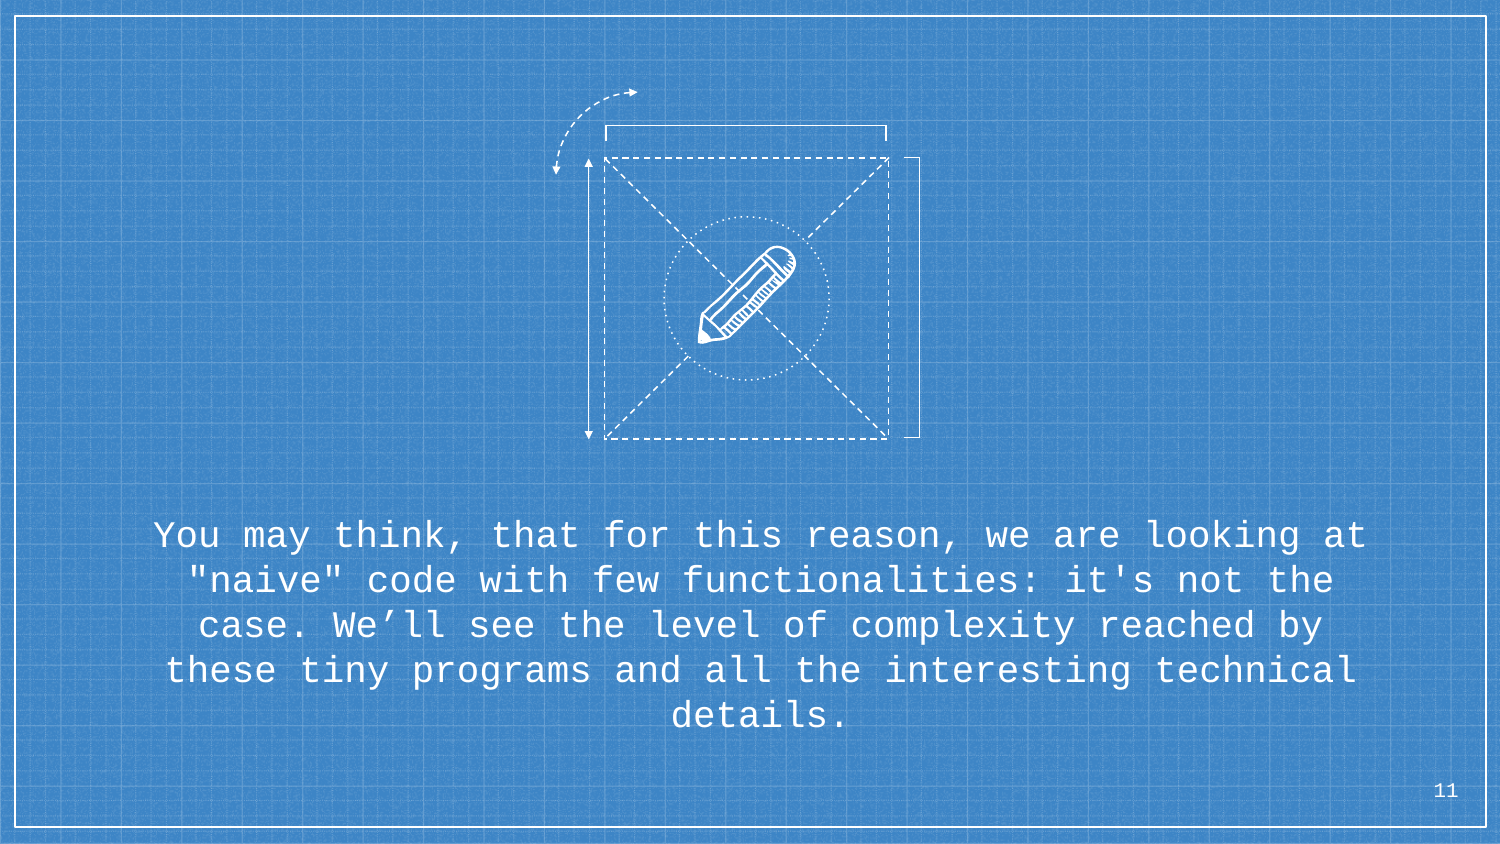

You may think, that for this reason, we are looking at "naive" code with few functionalities: it's not the case. We’ll see the level of complexity reached by these tiny programs and all the interesting technical details.
11